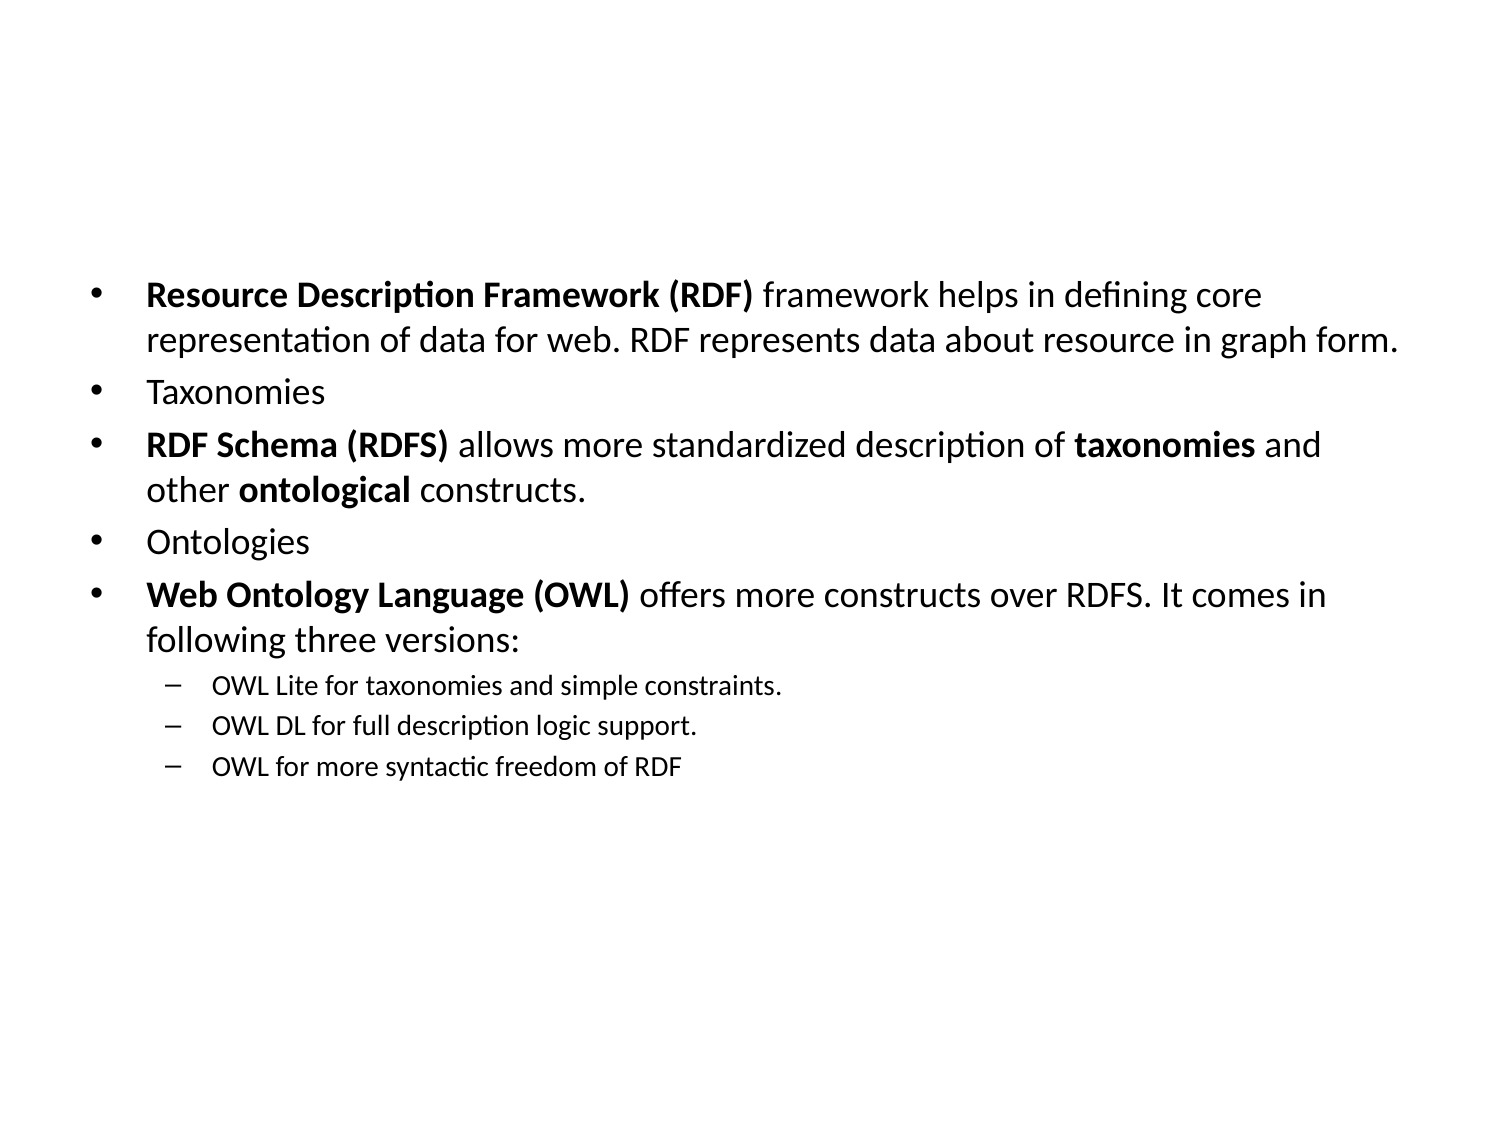

#
Resource Description Framework (RDF) framework helps in defining core representation of data for web. RDF represents data about resource in graph form.
Taxonomies
RDF Schema (RDFS) allows more standardized description of taxonomies and other ontological constructs.
Ontologies
Web Ontology Language (OWL) offers more constructs over RDFS. It comes in following three versions:
OWL Lite for taxonomies and simple constraints.
OWL DL for full description logic support.
OWL for more syntactic freedom of RDF